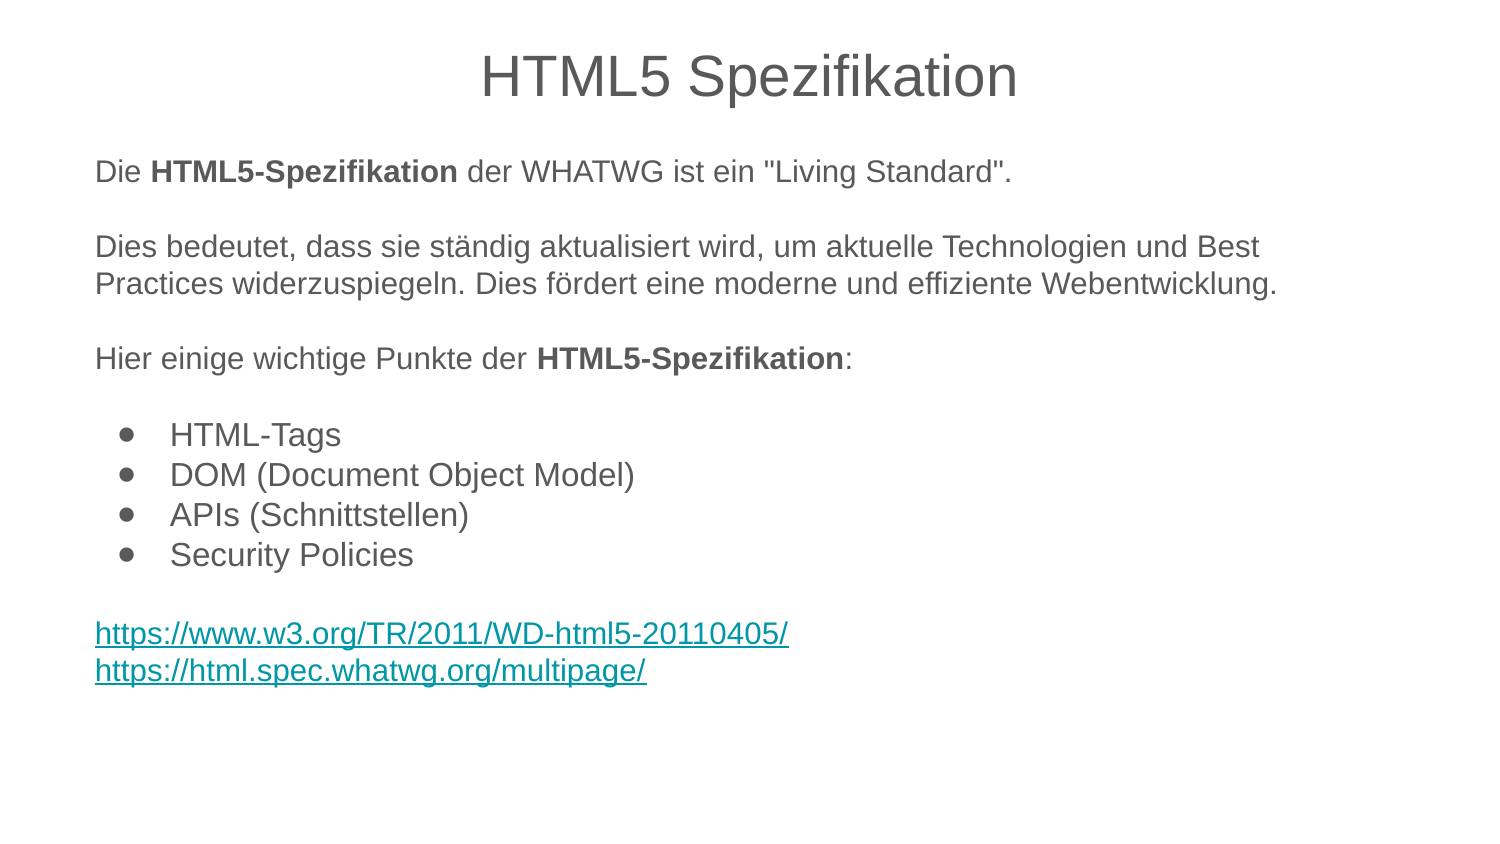

# HTML5 Spezifikation
Die HTML5-Spezifikation der WHATWG ist ein "Living Standard".
Dies bedeutet, dass sie ständig aktualisiert wird, um aktuelle Technologien und Best Practices widerzuspiegeln. Dies fördert eine moderne und effiziente Webentwicklung.
Hier einige wichtige Punkte der HTML5-Spezifikation:

HTML-Tags
DOM (Document Object Model)
APIs (Schnittstellen)
Security Policies
https://www.w3.org/TR/2011/WD-html5-20110405/
https://html.spec.whatwg.org/multipage/